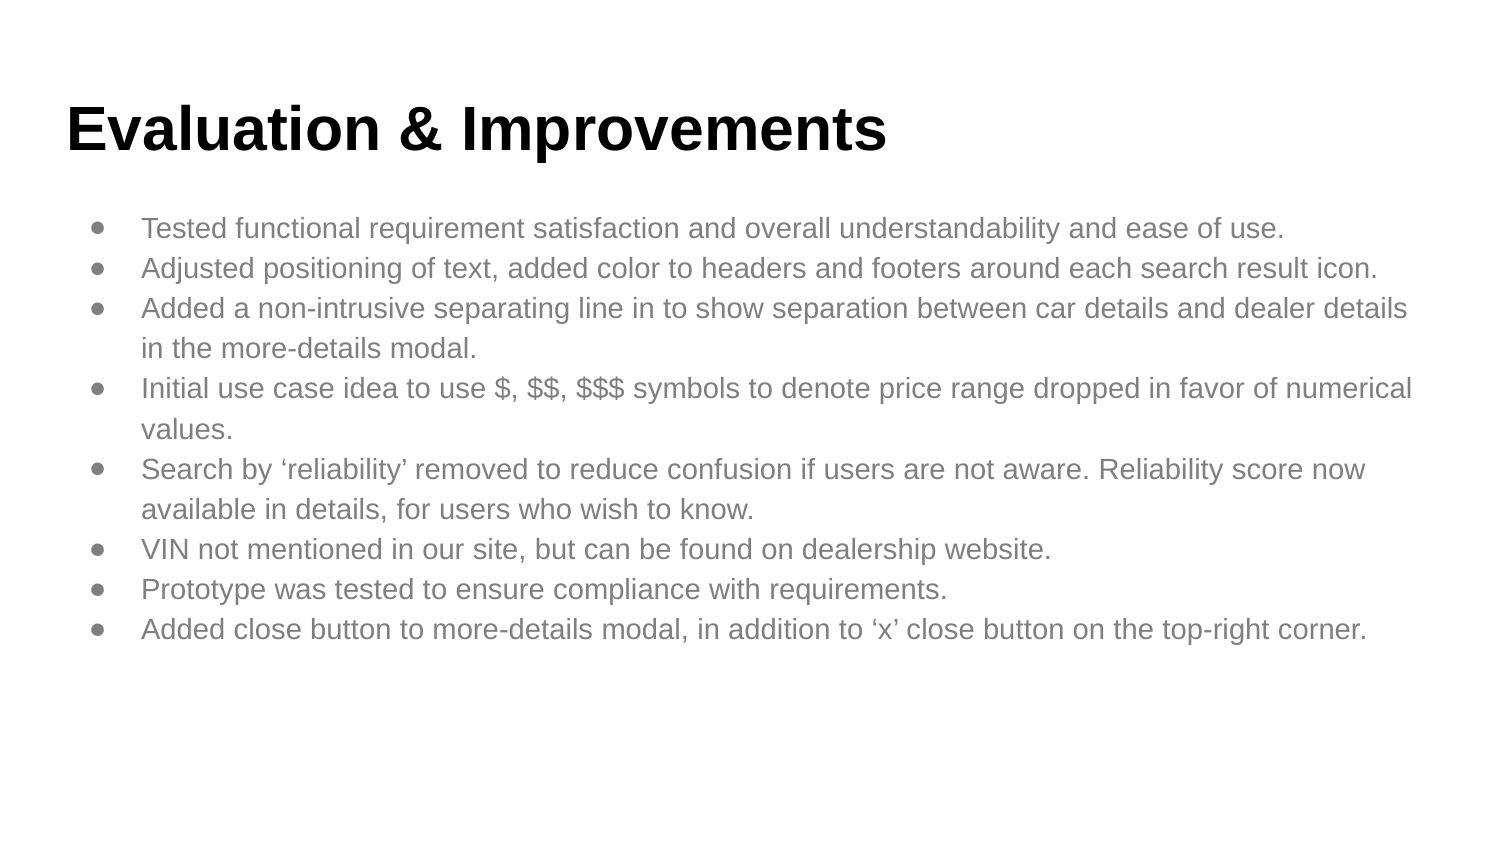

# Evaluation & Improvements
Tested functional requirement satisfaction and overall understandability and ease of use.
Adjusted positioning of text, added color to headers and footers around each search result icon.
Added a non-intrusive separating line in to show separation between car details and dealer details in the more-details modal.
Initial use case idea to use $, $$, $$$ symbols to denote price range dropped in favor of numerical values.
Search by ‘reliability’ removed to reduce confusion if users are not aware. Reliability score now available in details, for users who wish to know.
VIN not mentioned in our site, but can be found on dealership website.
Prototype was tested to ensure compliance with requirements.
Added close button to more-details modal, in addition to ‘x’ close button on the top-right corner.